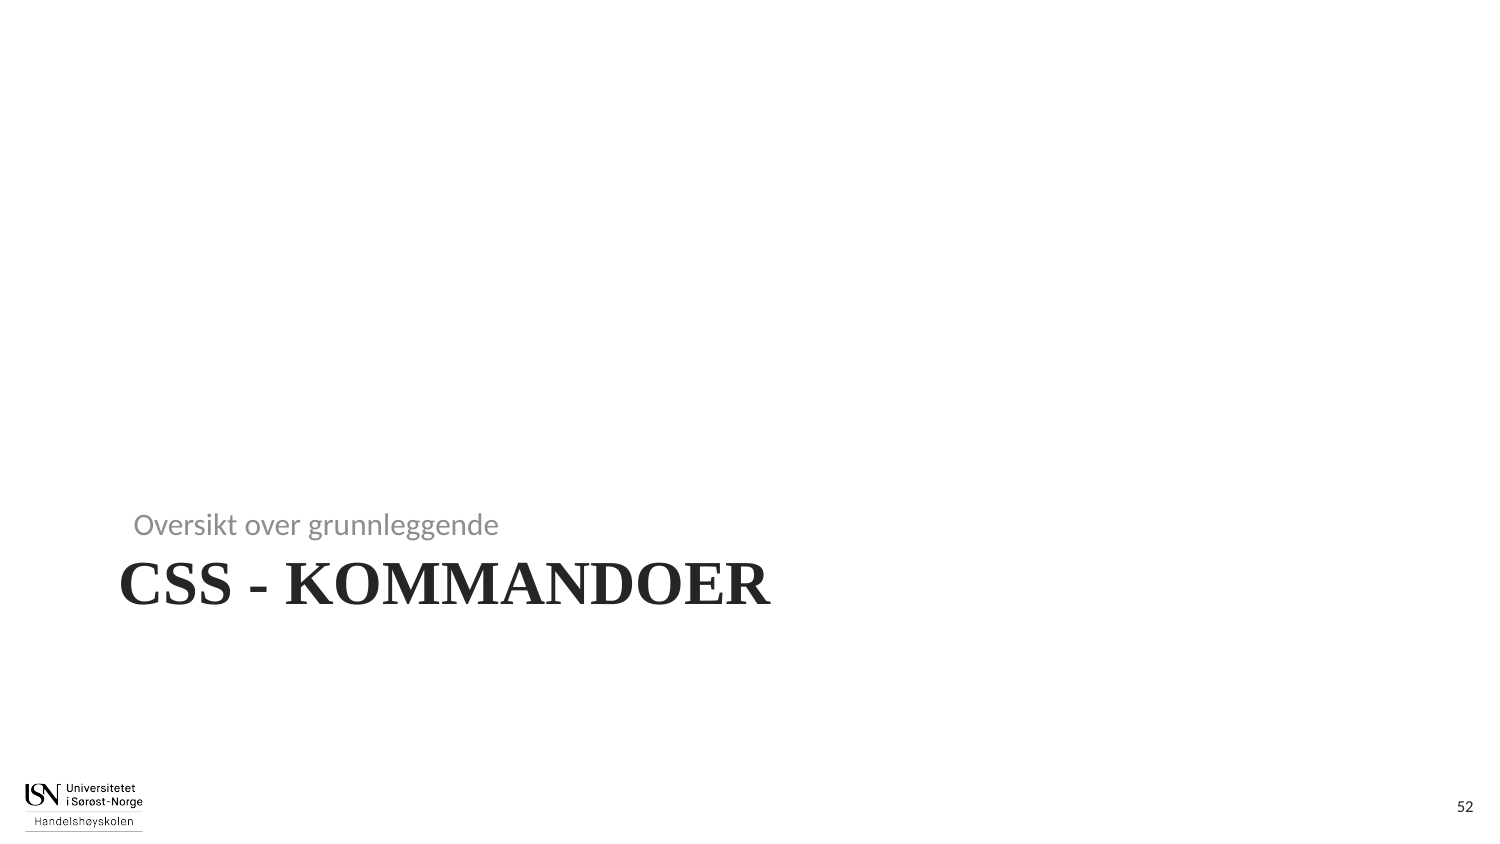

Oversikt over grunnleggende
# CSS - kommandoer
52